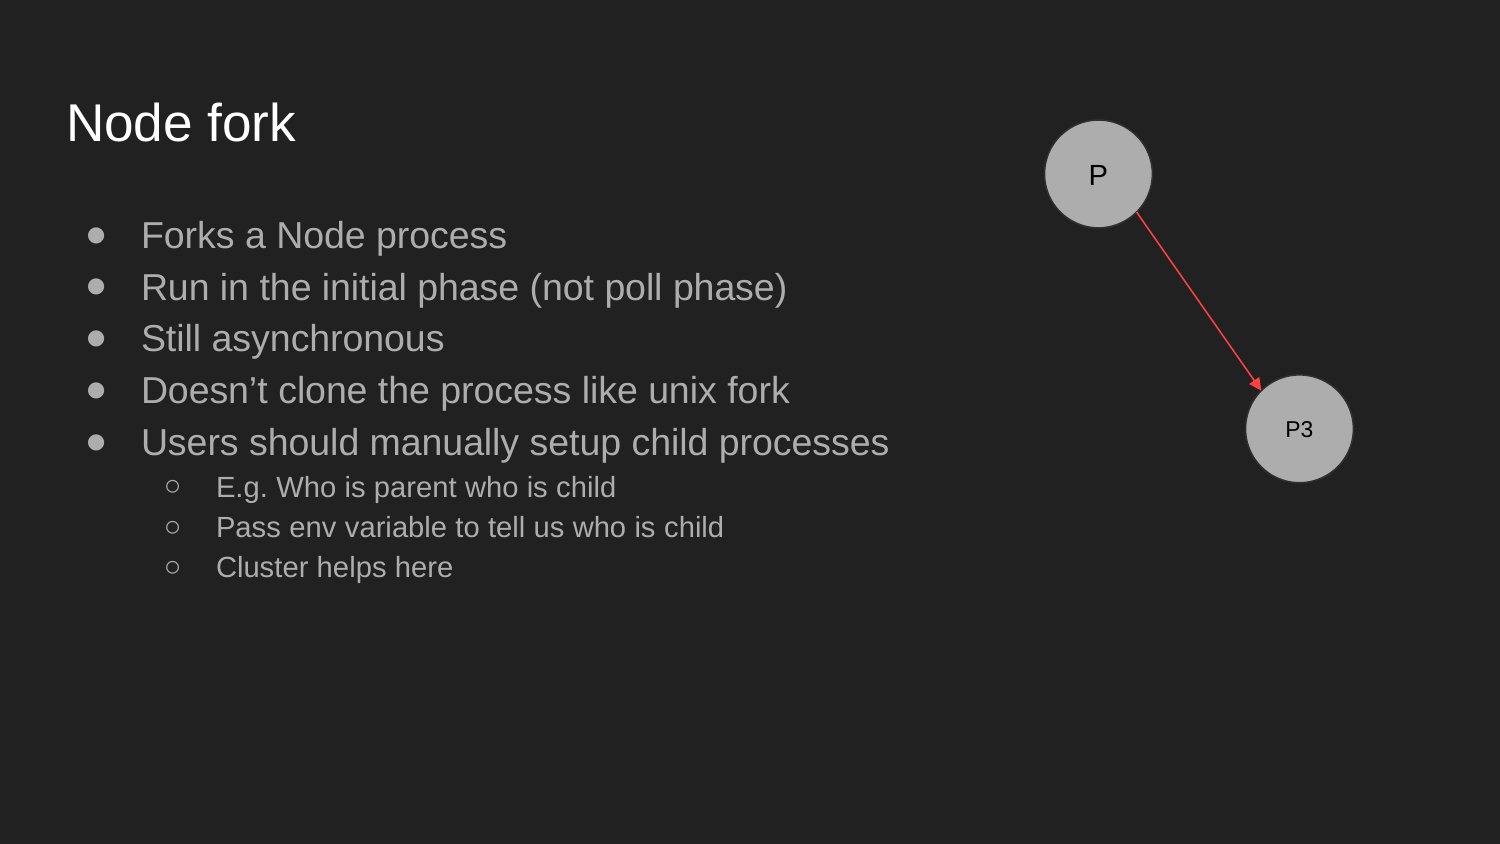

# Node fork
P
Forks a Node process
Run in the initial phase (not poll phase)
Still asynchronous
Doesn’t clone the process like unix fork
Users should manually setup child processes
E.g. Who is parent who is child
Pass env variable to tell us who is child
Cluster helps here
P3